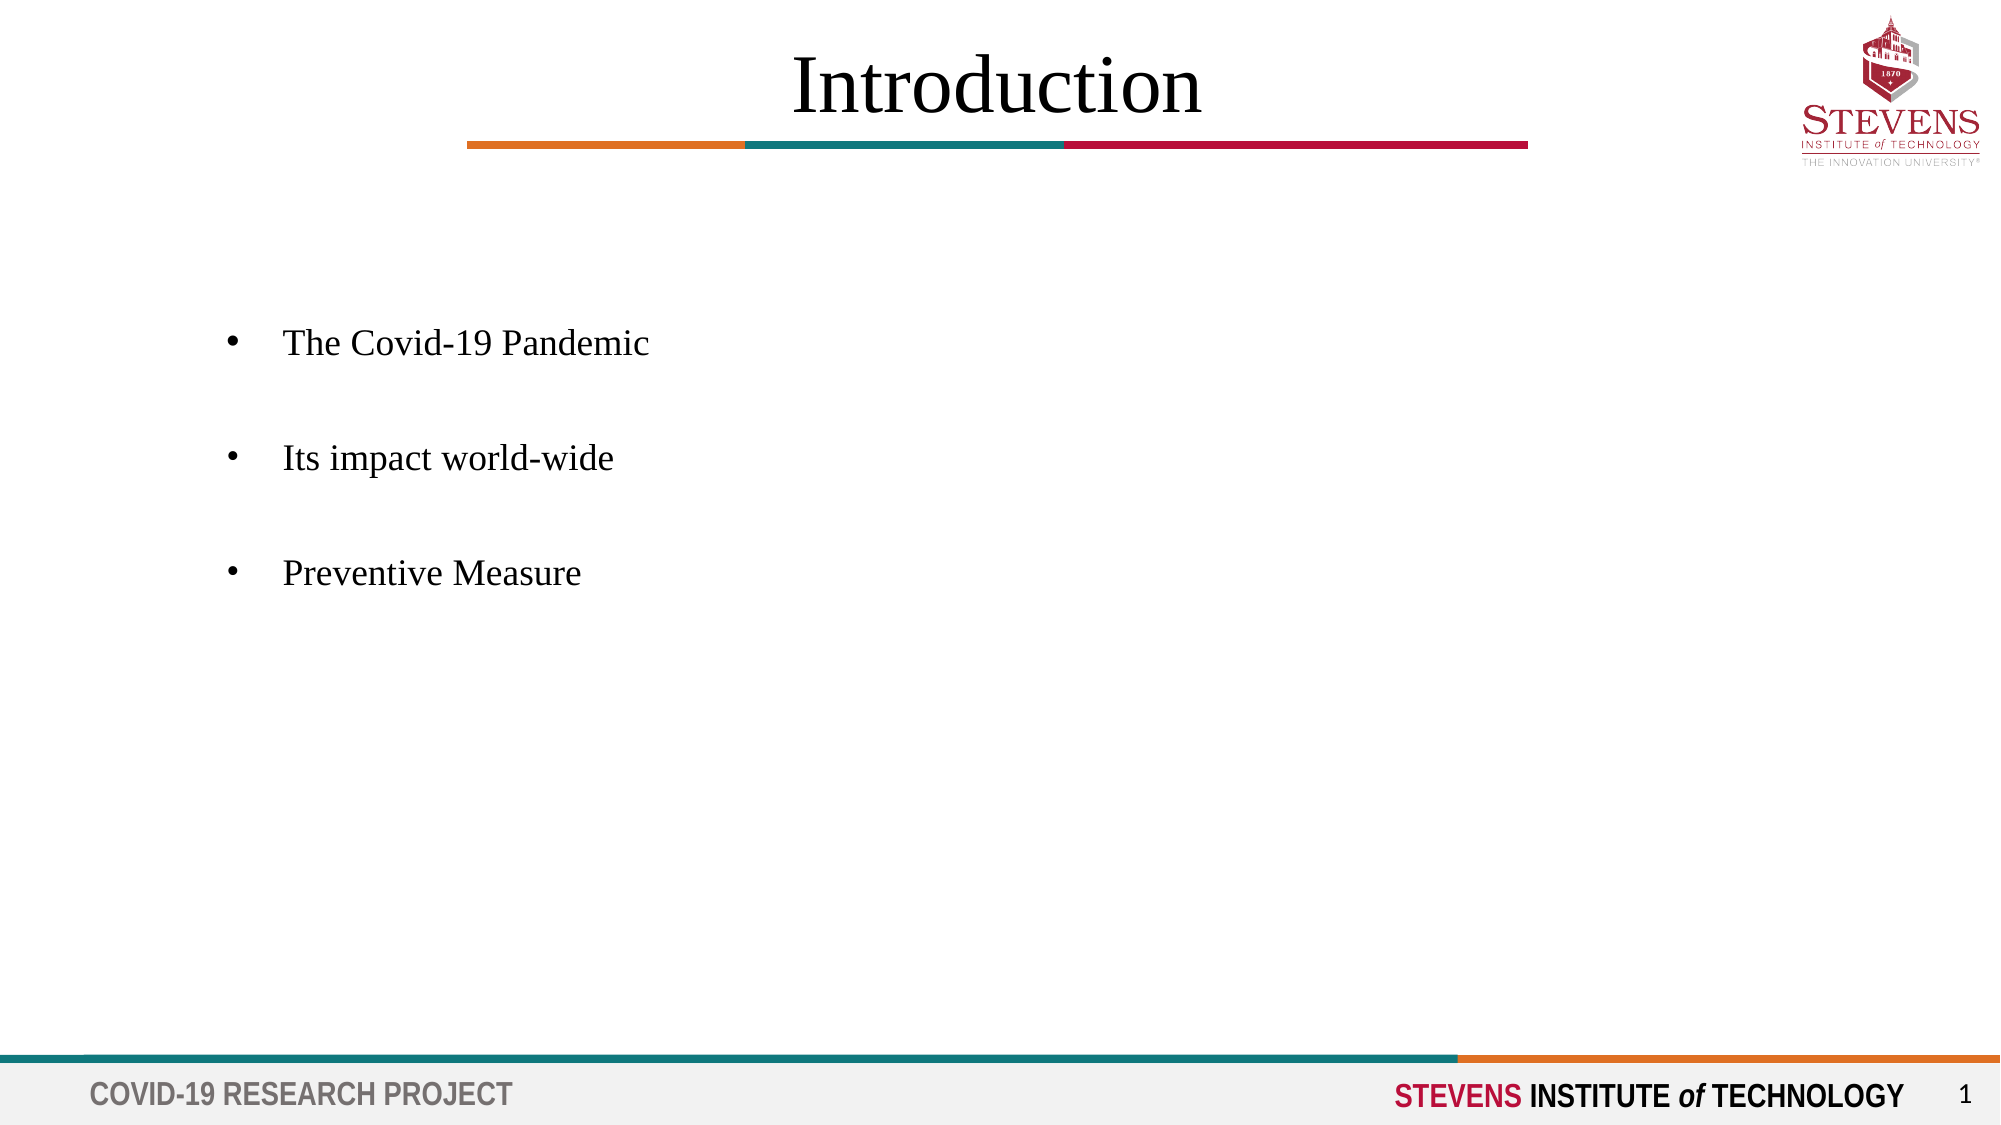

Introduction
The Covid-19 Pandemic

Its impact world-wide

Preventive Measure
1